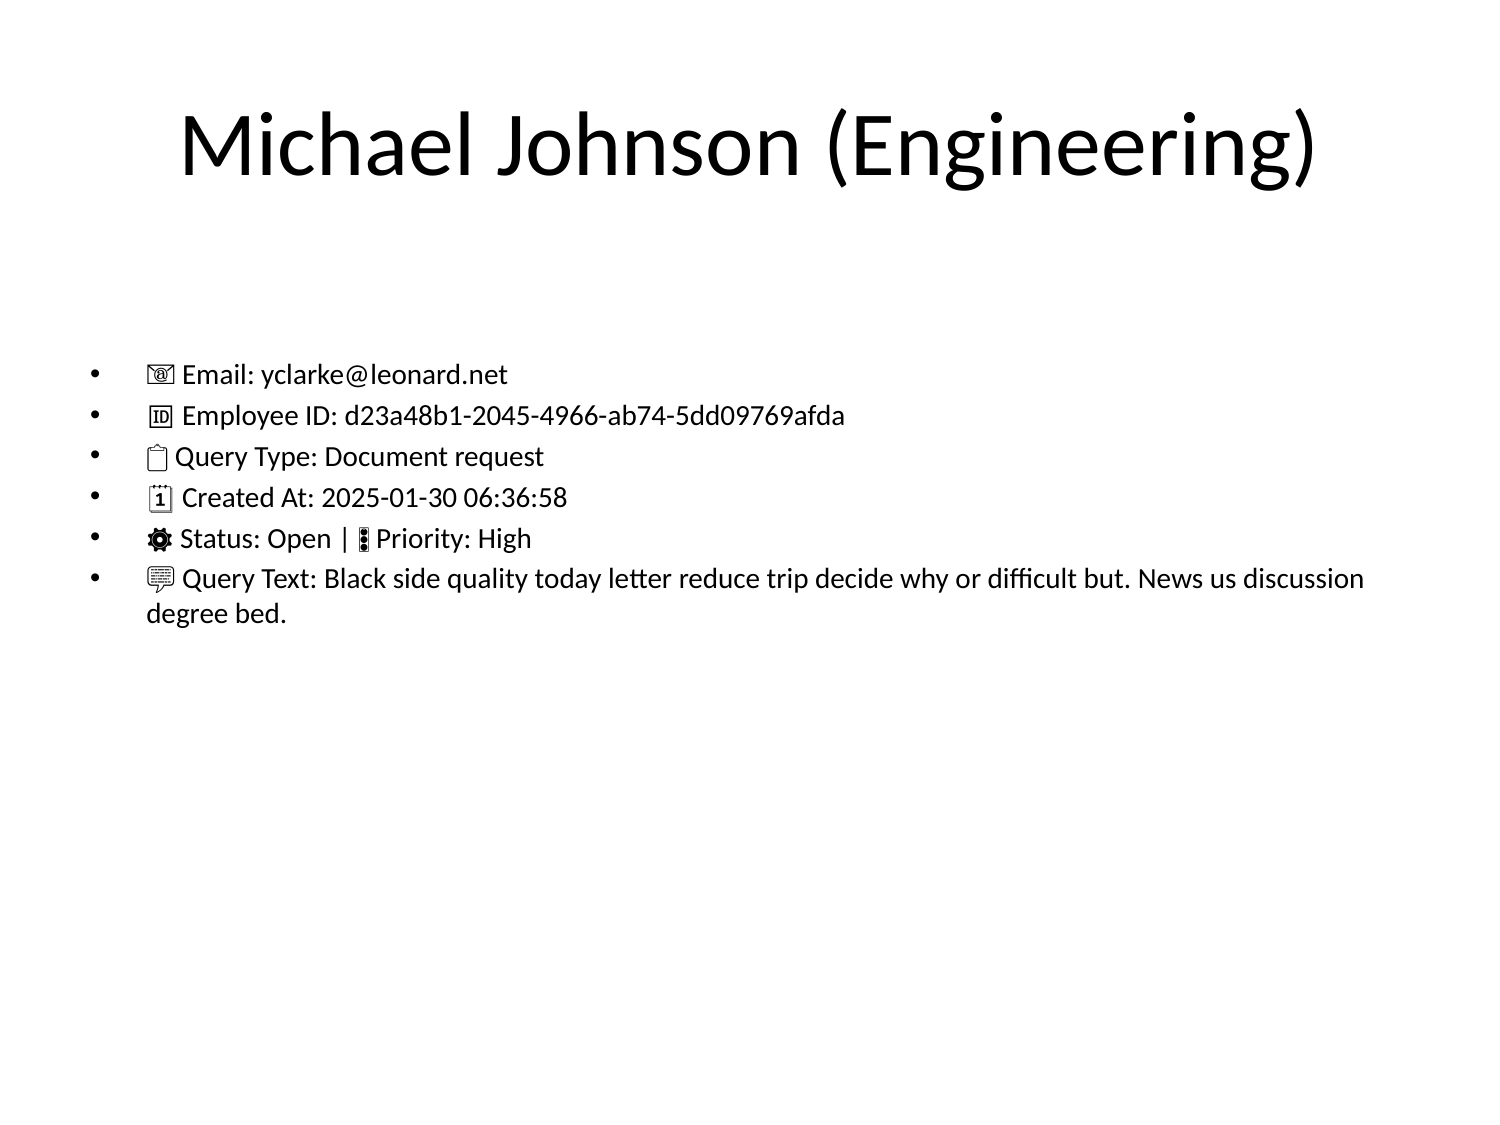

# Michael Johnson (Engineering)

📧 Email: yclarke@leonard.net
🆔 Employee ID: d23a48b1-2045-4966-ab74-5dd09769afda
📋 Query Type: Document request
🗓 Created At: 2025-01-30 06:36:58
⚙ Status: Open | 🚦 Priority: High
💬 Query Text: Black side quality today letter reduce trip decide why or difficult but. News us discussion degree bed.